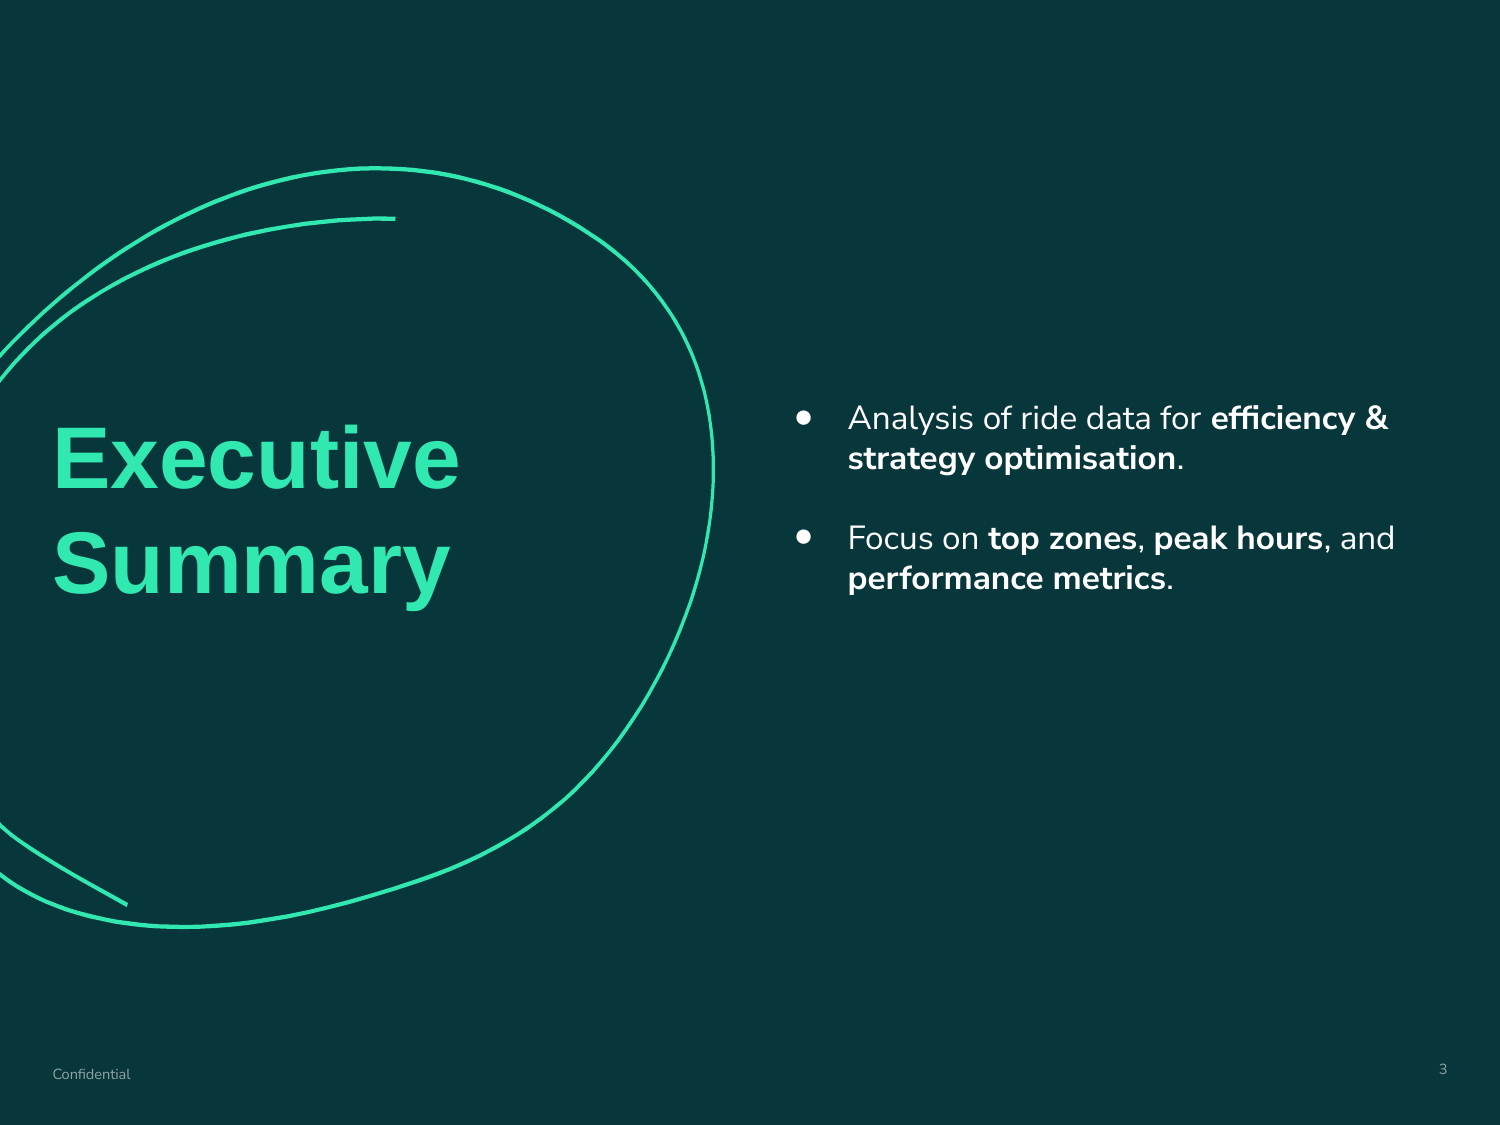

Analysis of ride data for efficiency & strategy optimisation.

Focus on top zones, peak hours, and performance metrics.

# Executive Summary
Confidential